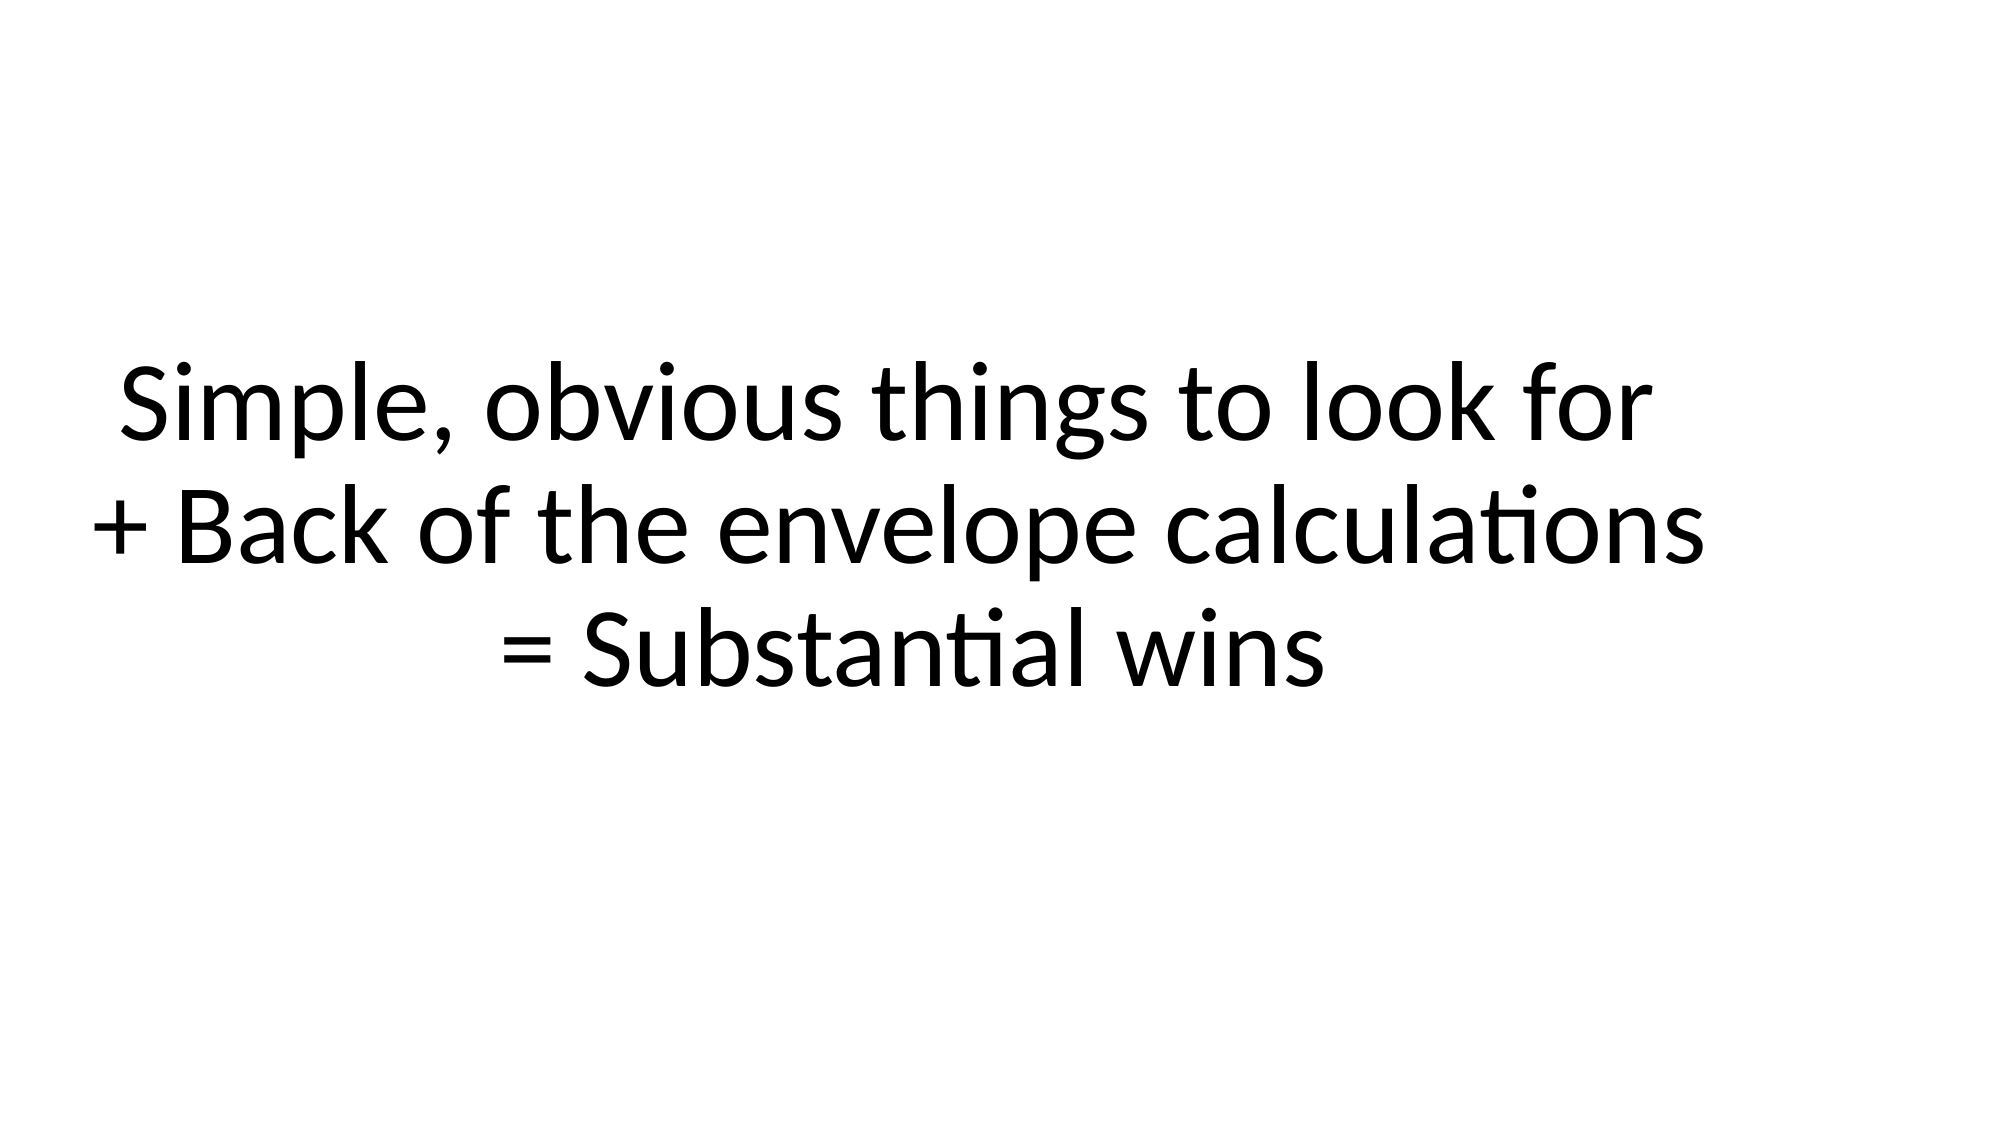

# Simple, obvious things to look for + Back of the envelope calculations = Substantial wins